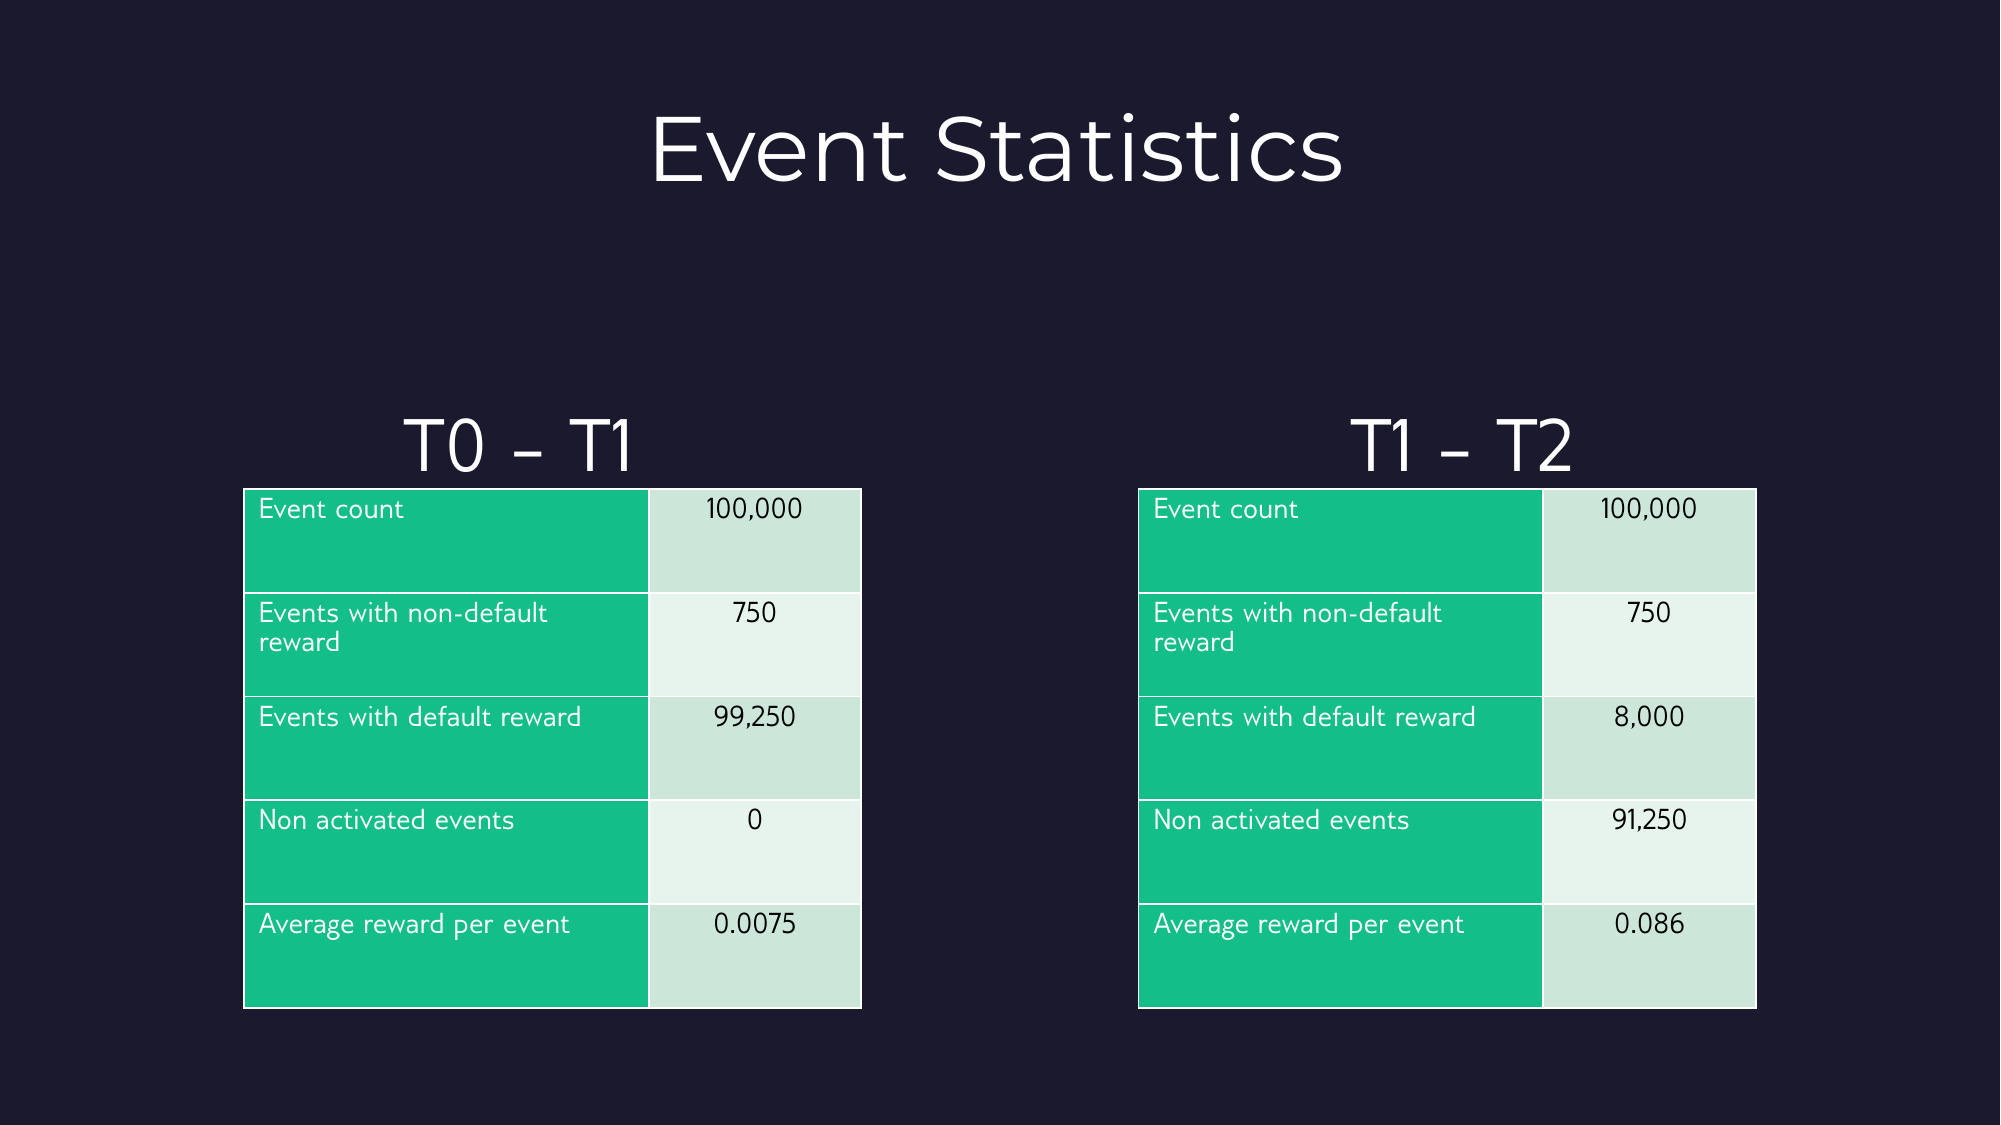

# Event Statistics
T0 – T1
T1 – T2
| Event count | 100,000 |
| --- | --- |
| Events with non-default reward | 750 |
| Events with default reward | 99,250 |
| Non activated events | 0 |
| Average reward per event | 0.0075 |
| Event count | 100,000 |
| --- | --- |
| Events with non-default reward | 750 |
| Events with default reward | 8,000 |
| Non activated events | 91,250 |
| Average reward per event | 0.086 |